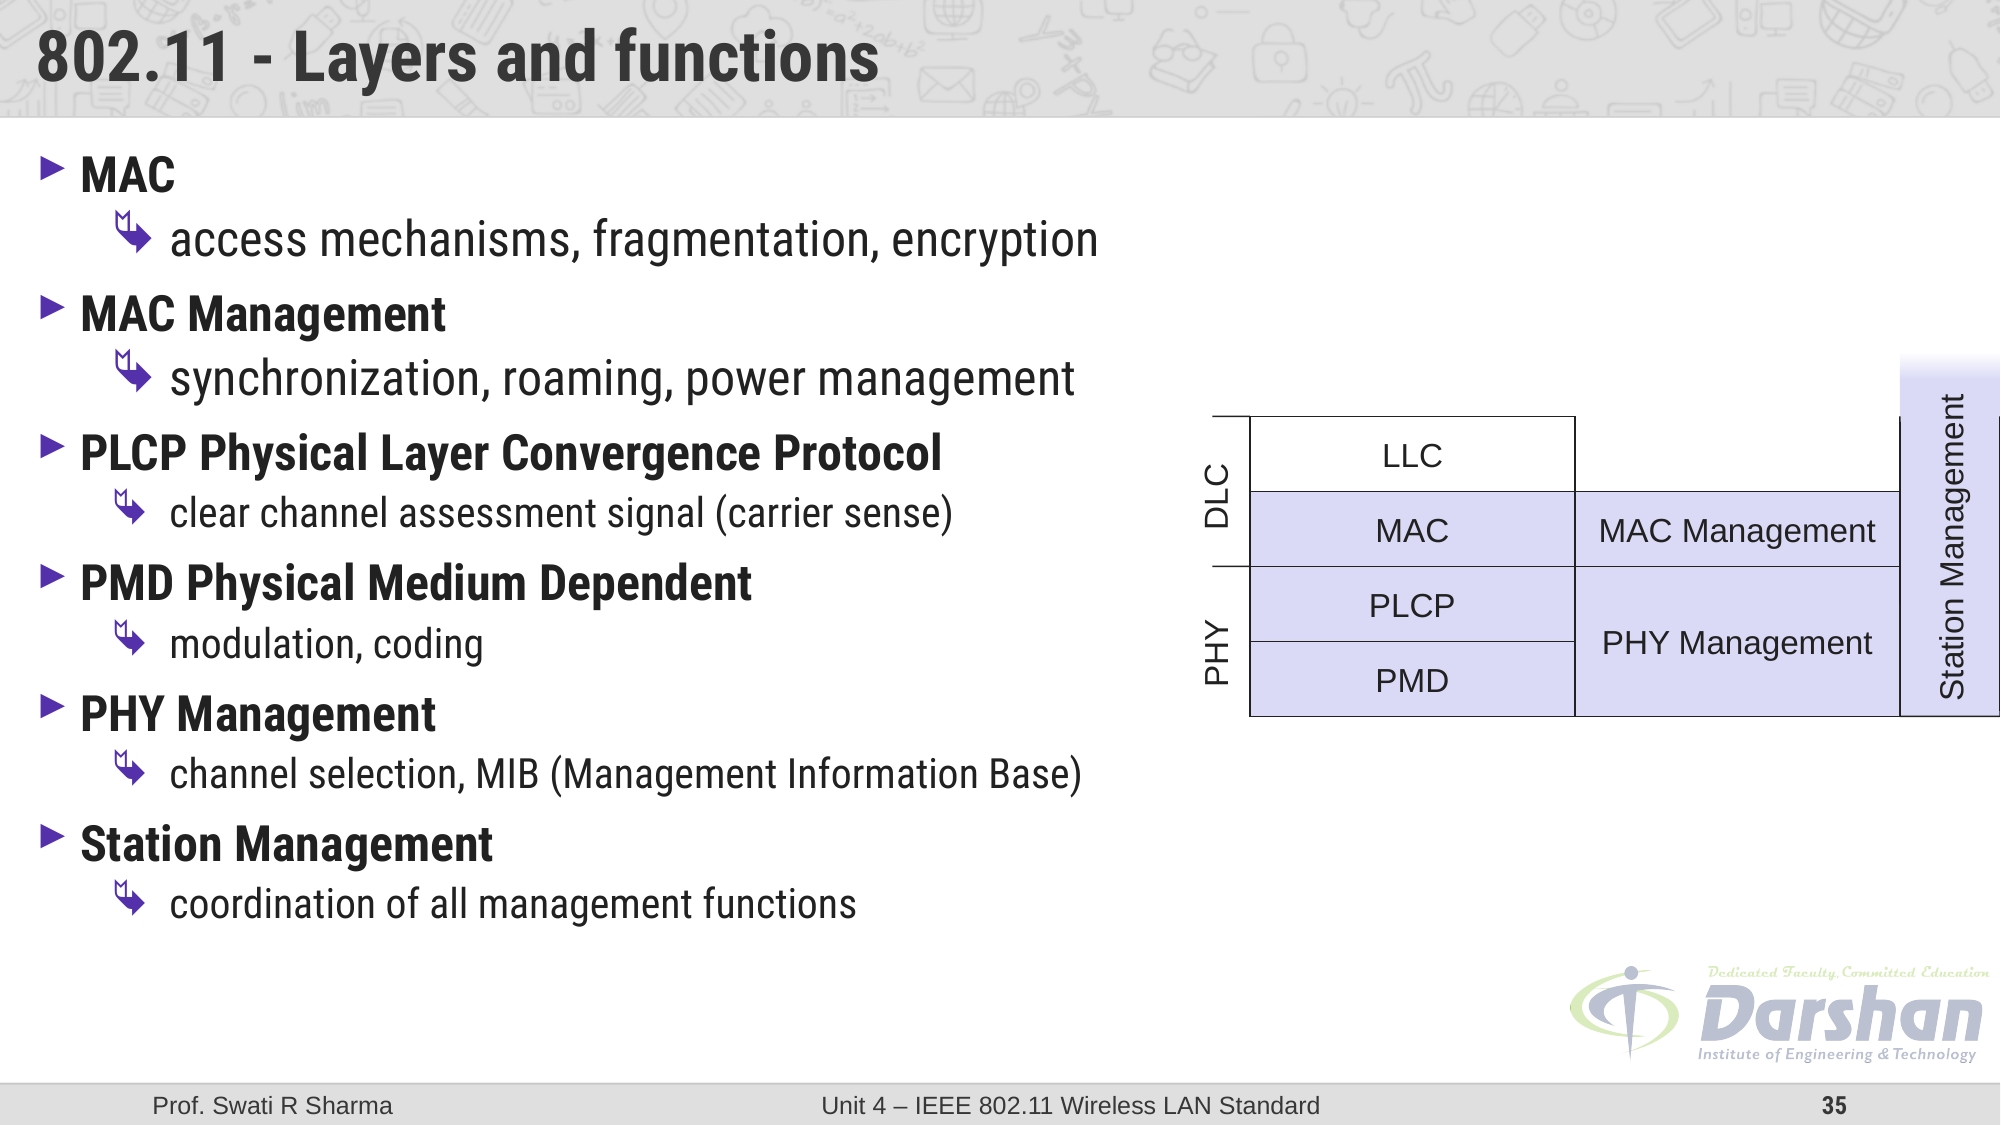

# 802.11 - Layers and functions
MAC
access mechanisms, fragmentation, encryption
MAC Management
synchronization, roaming, power management
PLCP Physical Layer Convergence Protocol
clear channel assessment signal (carrier sense)
PMD Physical Medium Dependent
modulation, coding
PHY Management
channel selection, MIB (Management Information Base)
Station Management
coordination of all management functions

Station Management

LLC

DLC
MAC
MAC Management

PLCP
PHY Management
PHY
PMD